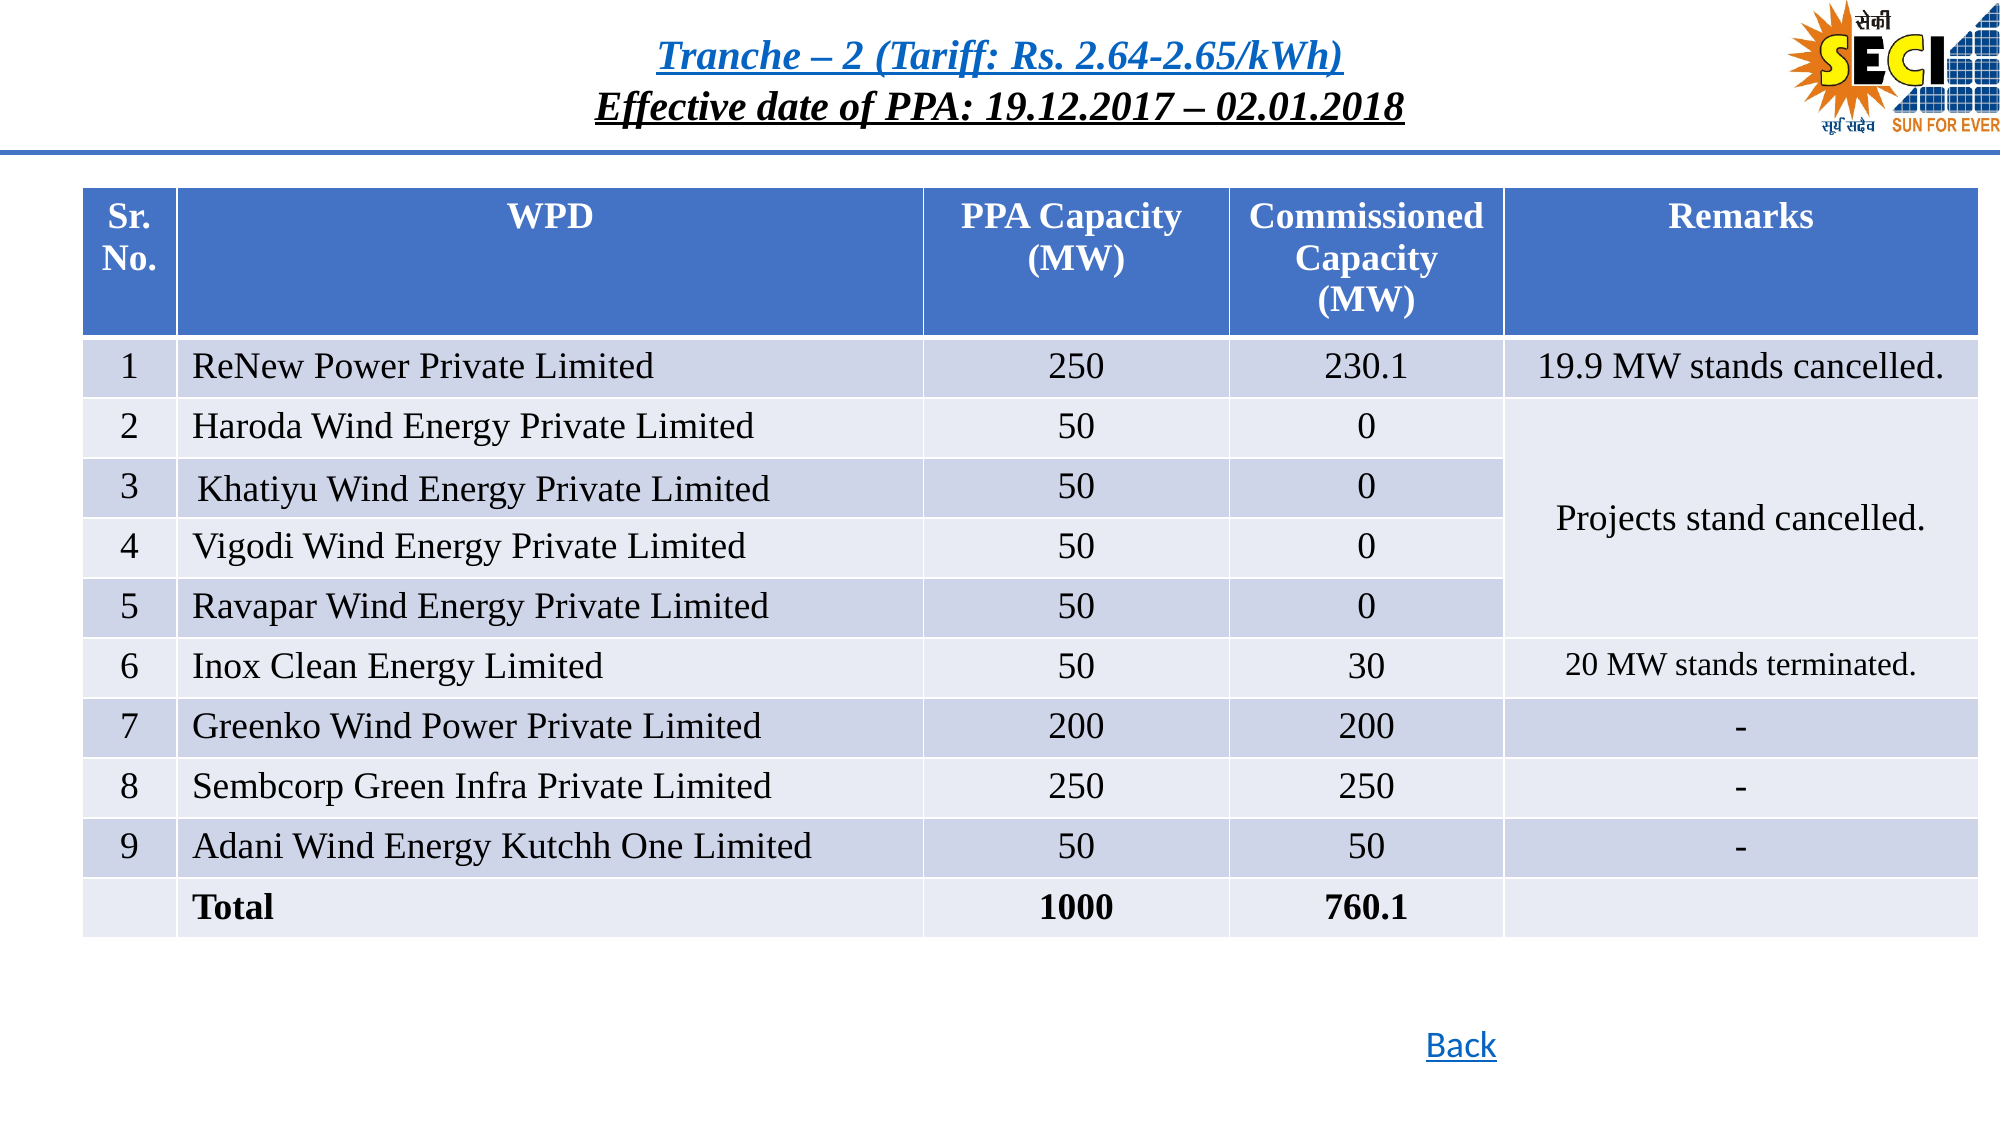

Tranche – 2 (Tariff: Rs. 2.64-2.65/kWh)
Effective date of PPA: 19.12.2017 – 02.01.2018
| Sr. No. | WPD | PPA Capacity (MW) | Commissioned Capacity (MW) | Remarks |
| --- | --- | --- | --- | --- |
| 1 | ReNew Power Private Limited | 250 | 230.1 | 19.9 MW stands cancelled. |
| 2 | Haroda Wind Energy Private Limited | 50 | 0 | Projects stand cancelled. |
| 3 | Khatiyu Wind Energy Private Limited | 50 | 0 |  |
| 4 | Vigodi Wind Energy Private Limited | 50 | 0 |  |
| 5 | Ravapar Wind Energy Private Limited | 50 | 0 |  |
| 6 | Inox Clean Energy Limited | 50 | 30 | 20 MW stands terminated. |
| 7 | Greenko Wind Power Private Limited | 200 | 200 | - |
| 8 | Sembcorp Green Infra Private Limited | 250 | 250 | - |
| 9 | Adani Wind Energy Kutchh One Limited | 50 | 50 | - |
|  | Total | 1000 | 760.1 |  |

Back